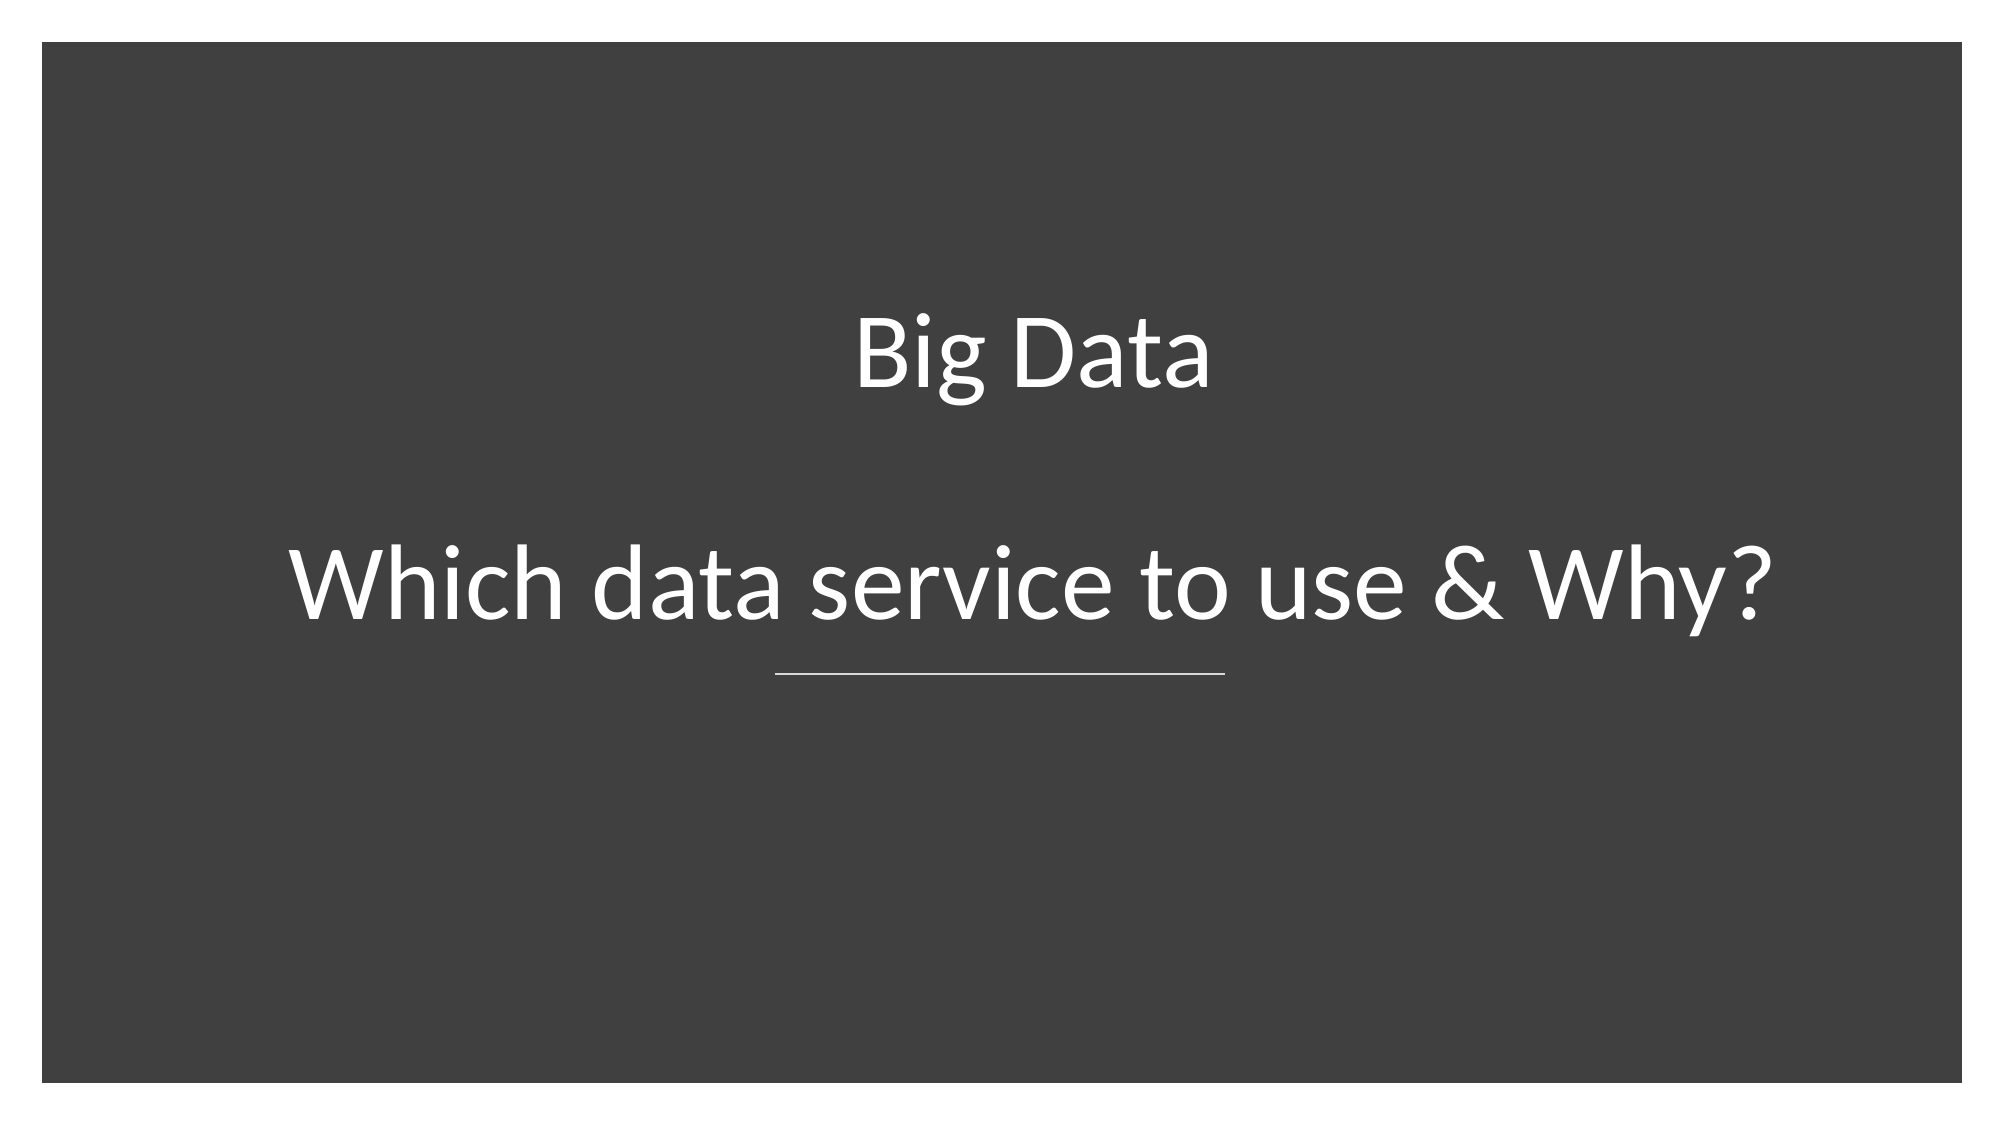

# Big Data Which data service to use & Why?